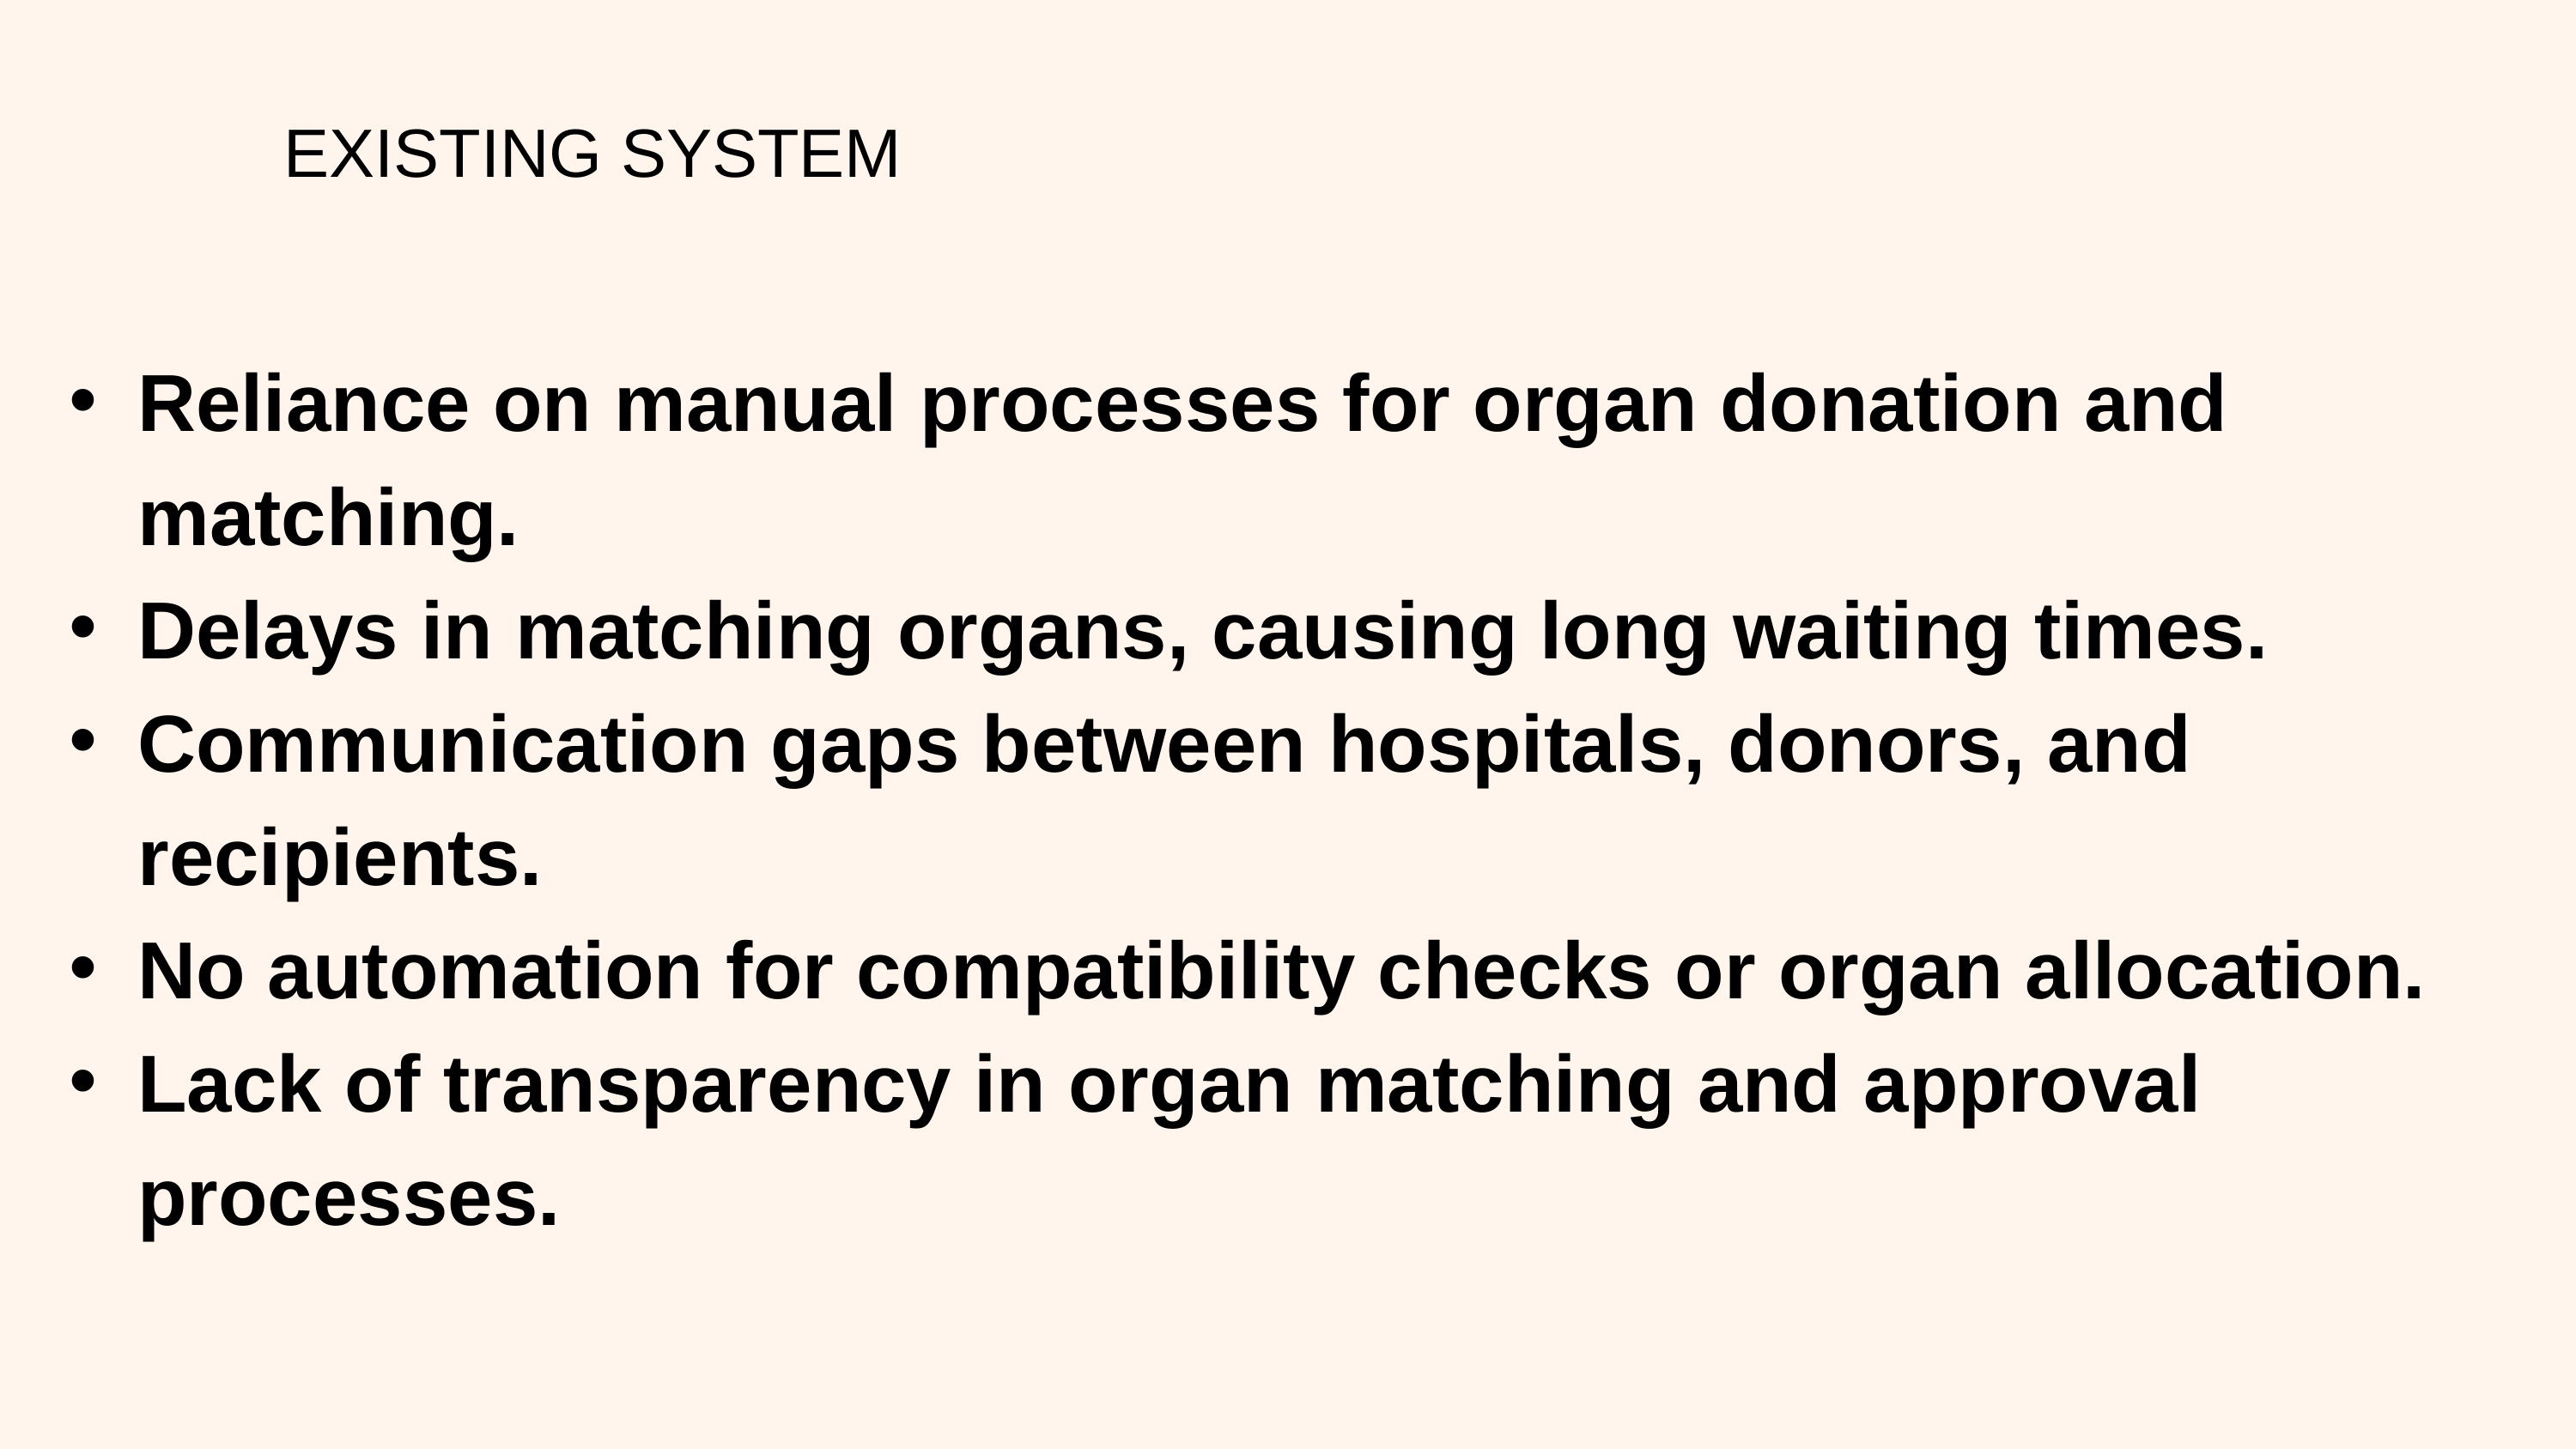

EXISTING SYSTEM

Reliance on manual processes for organ donation and matching.
Delays in matching organs, causing long waiting times.
Communication gaps between hospitals, donors, and recipients.
No automation for compatibility checks or organ allocation.
Lack of transparency in organ matching and approval processes.